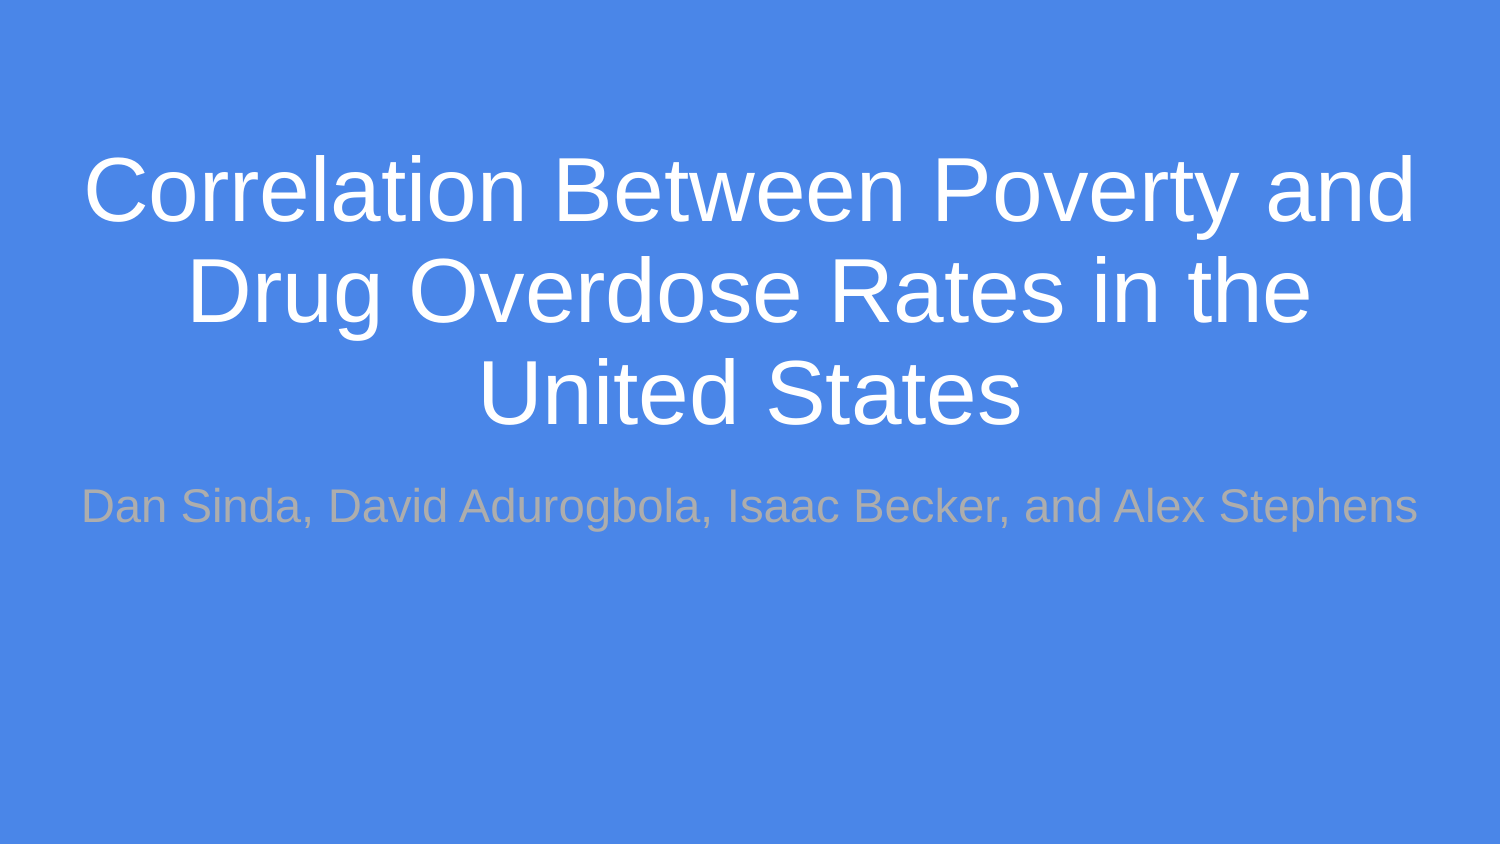

# Correlation Between Poverty and Drug Overdose Rates in the United States
Dan Sinda, David Adurogbola, Isaac Becker, and Alex Stephens